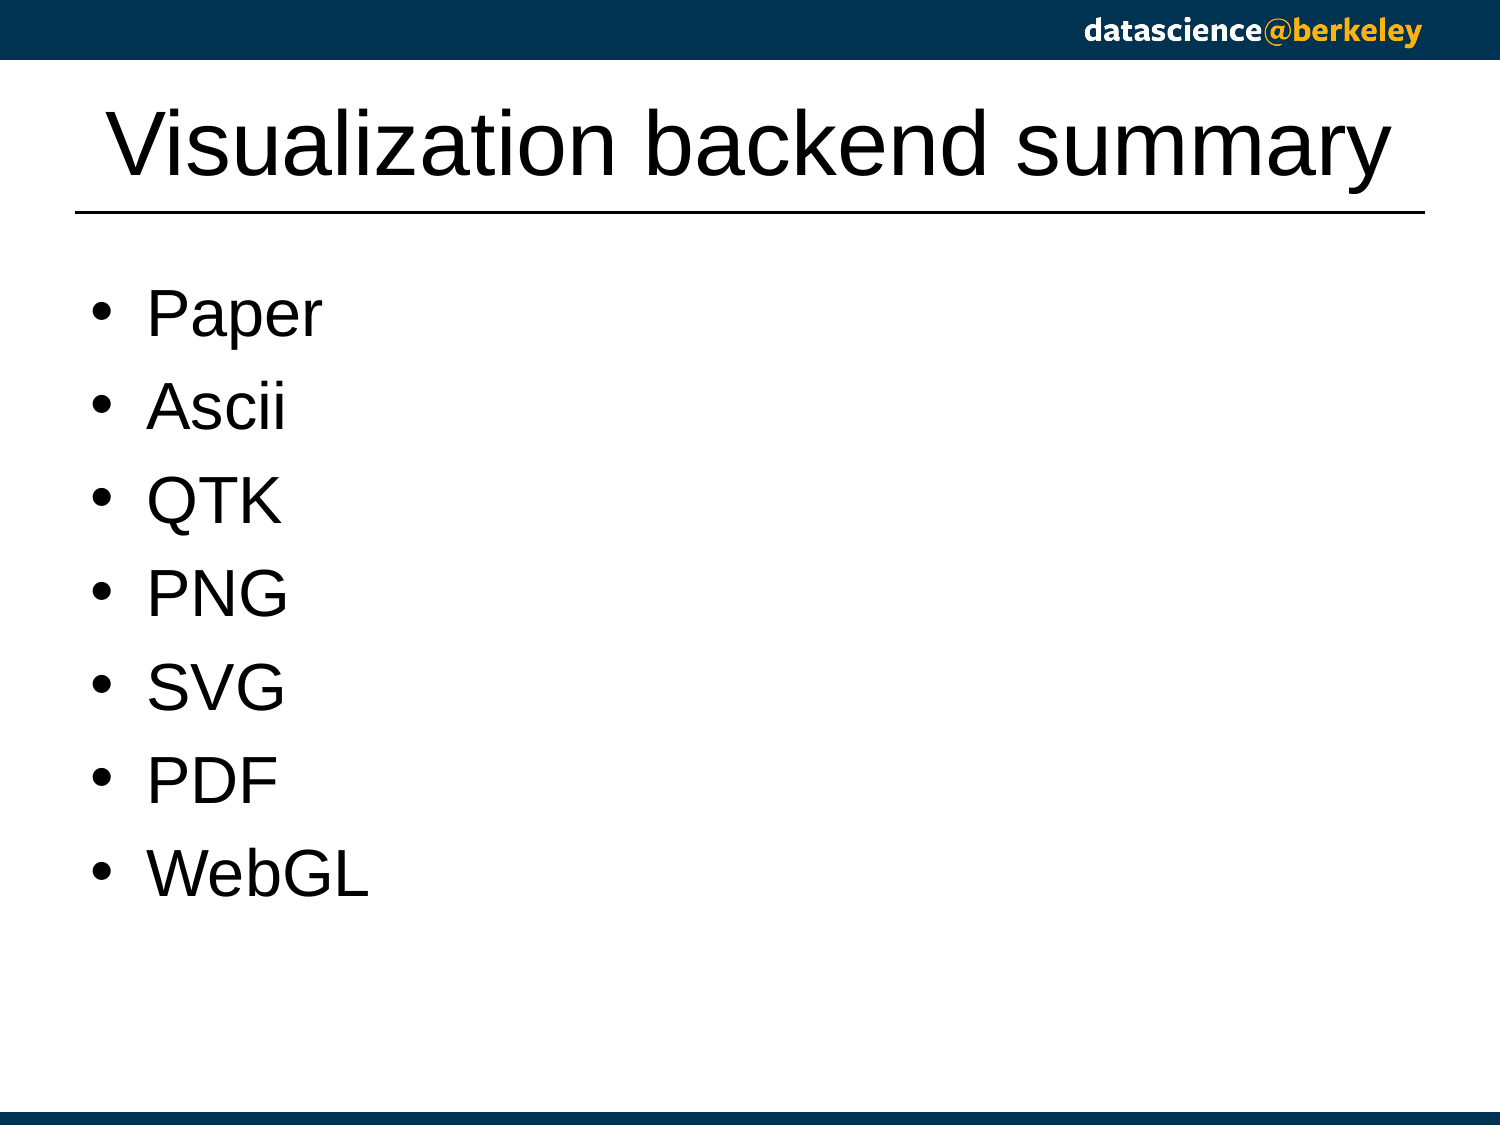

# Visualization backend summary
Paper
Ascii
QTK
PNG
SVG
PDF
WebGL